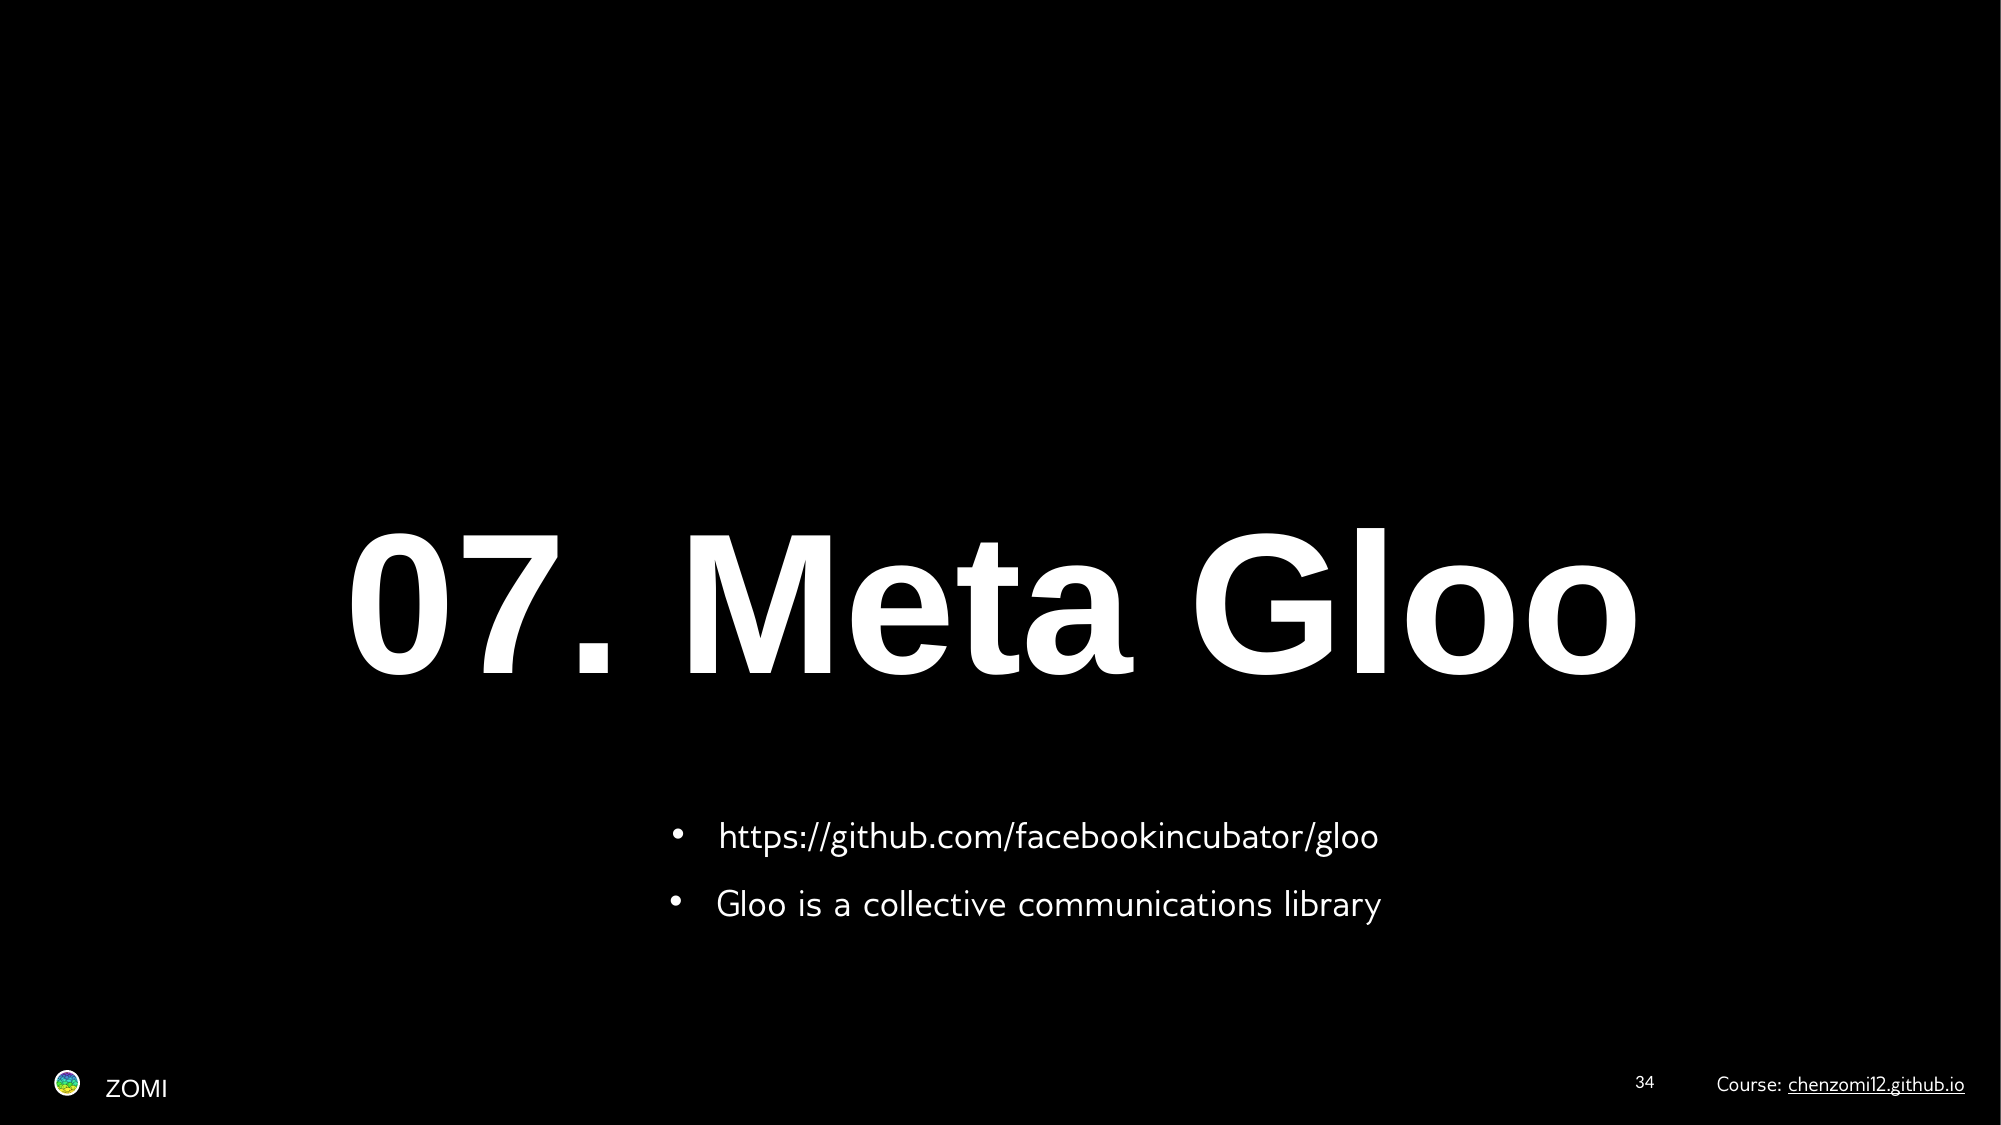

07. Meta Gloo
https://github.com/facebookincubator/gloo
Gloo is a collective communications library